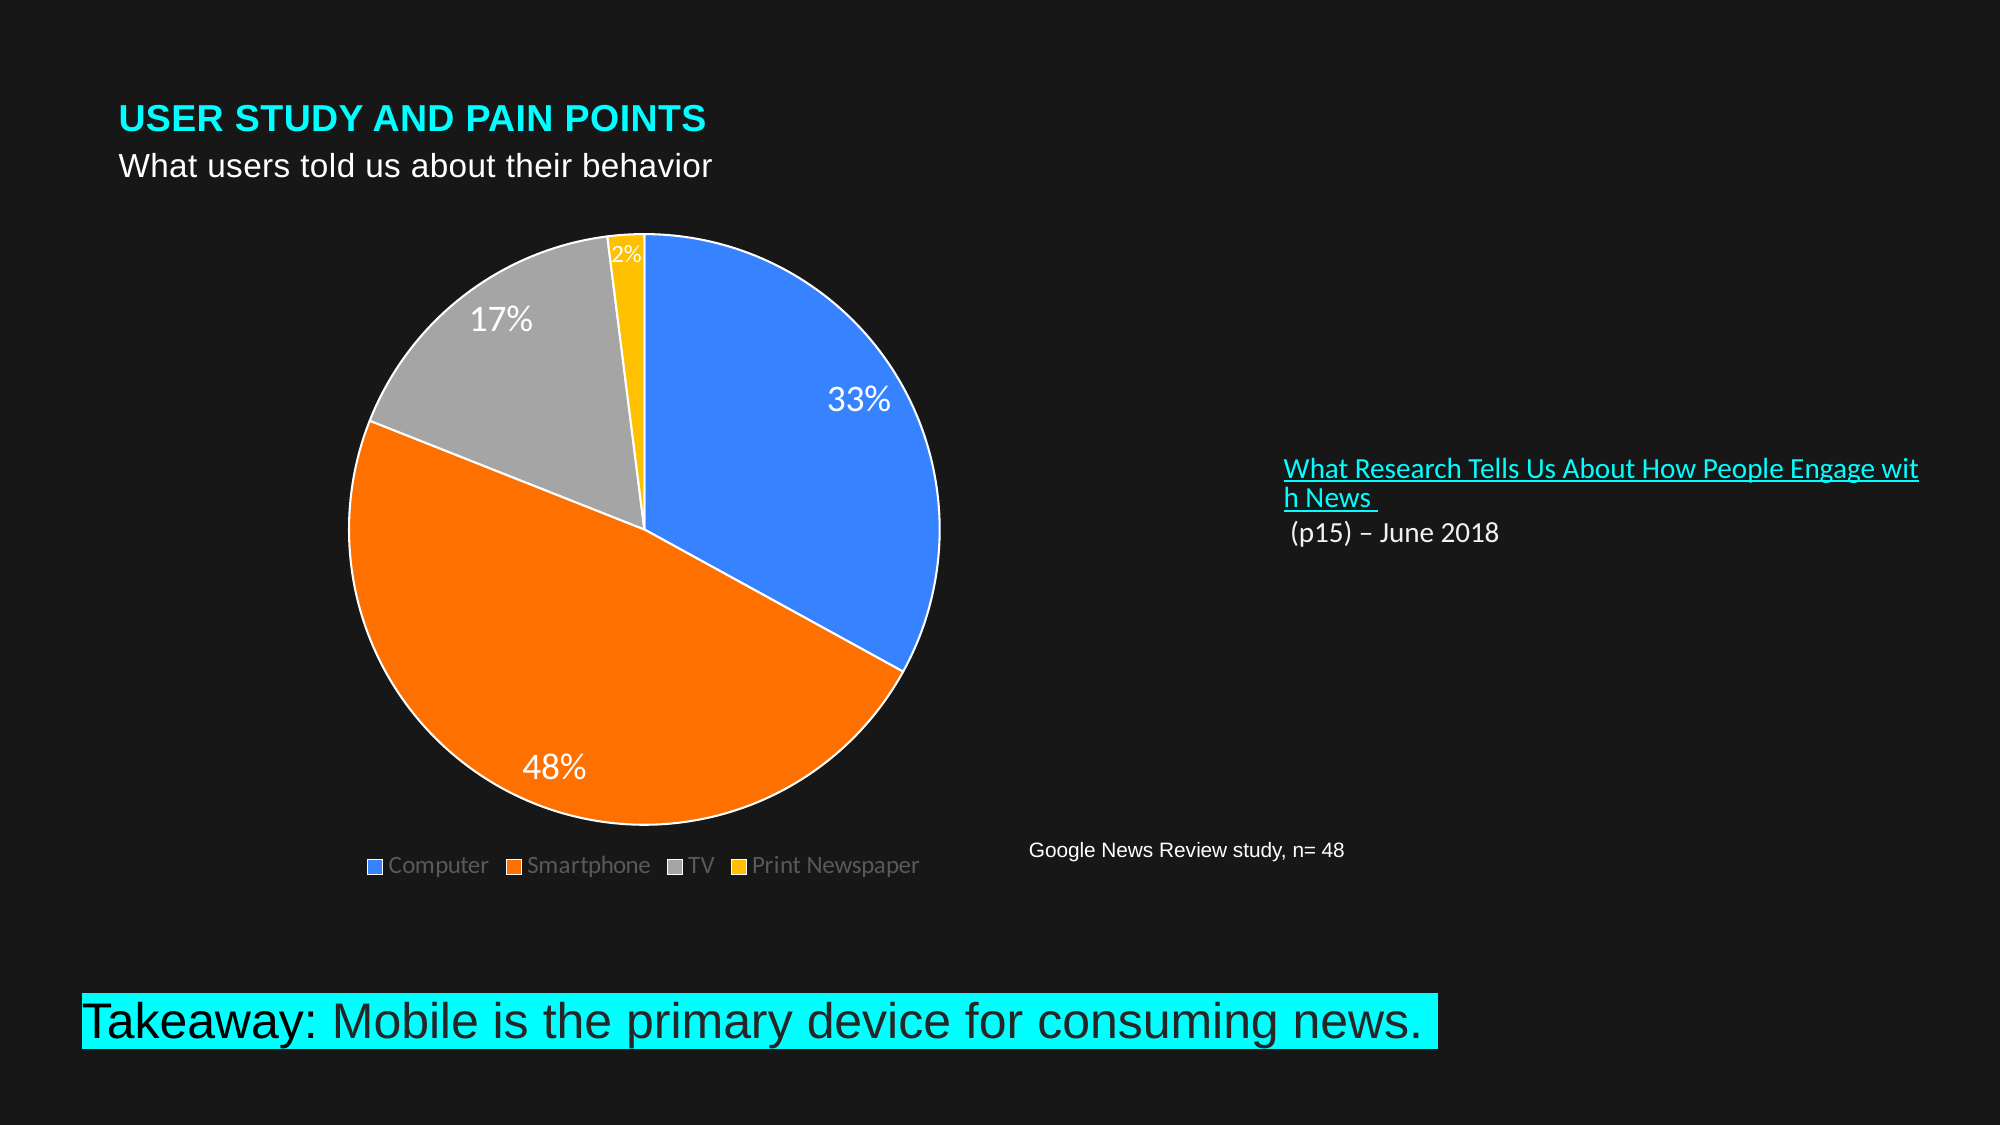

User study and pain points
What users told us about their behavior

### Chart

| Category | Column1 |
|---|---|
| Computer | 33.0 |
| Smartphone | 48.0 |
| TV | 17.0 |
| Print Newspaper | 2.0 |
What Research Tells Us About How People Engage with News  (p15) – June 2018
Google News Review study, n= 48
Takeaway: Mobile is the primary device for consuming news.